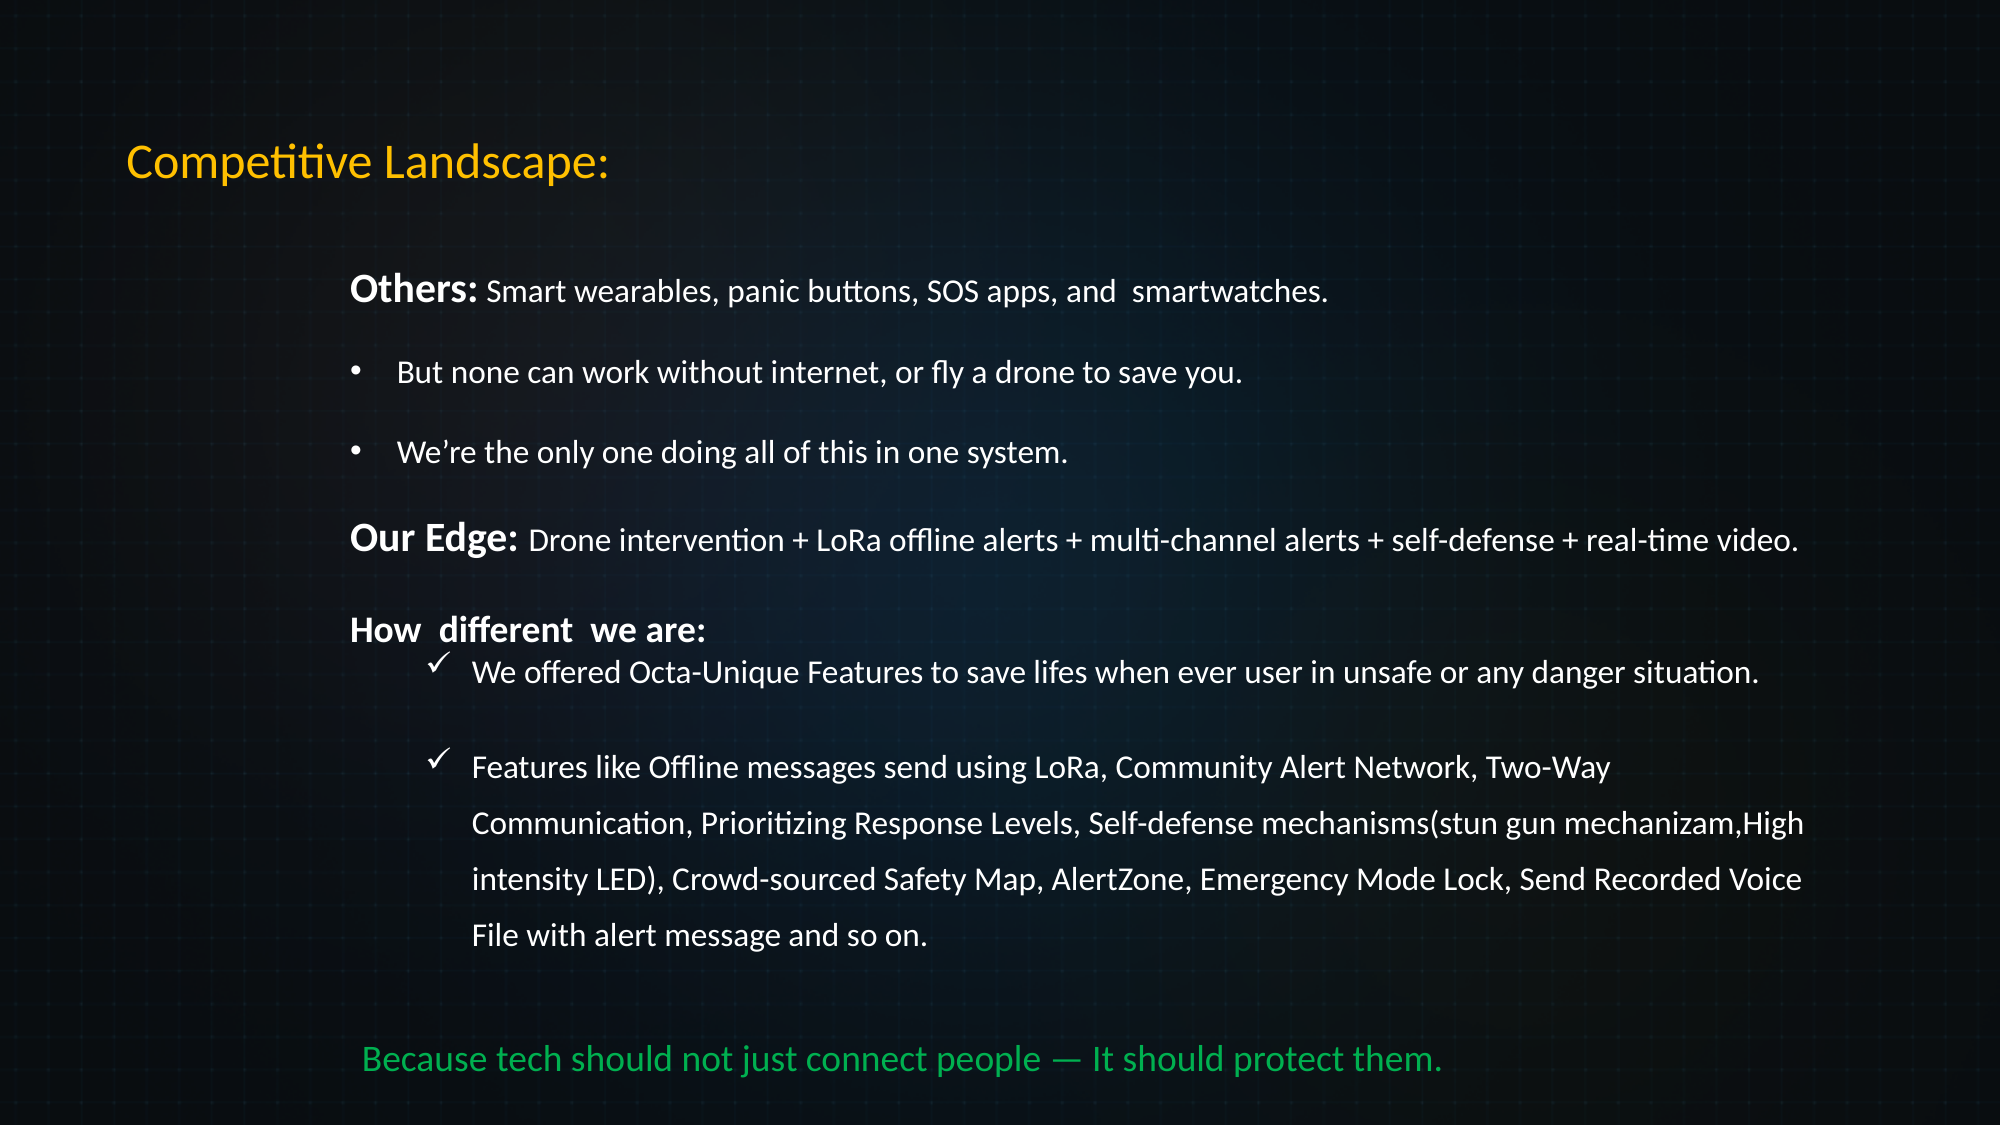

Competitive Landscape:
Others: Smart wearables, panic buttons, SOS apps, and  smartwatches.

But none can work without internet, or fly a drone to save you.

We’re the only one doing all of this in one system.

Our Edge: Drone intervention + LoRa offline alerts + multi-channel alerts + self-defense + real-time video.

How  different  we are:
We offered Octa-Unique Features to save lifes when ever user in unsafe or any danger situation.

Features like Offline messages send using LoRa, Community Alert Network, Two-Way Communication, Prioritizing Response Levels, Self-defense mechanisms(stun gun mechanizam,High intensity LED), Crowd-sourced Safety Map, AlertZone, Emergency Mode Lock, Send Recorded Voice File with alert message and so on.
Because tech should not just connect people — It should protect them.